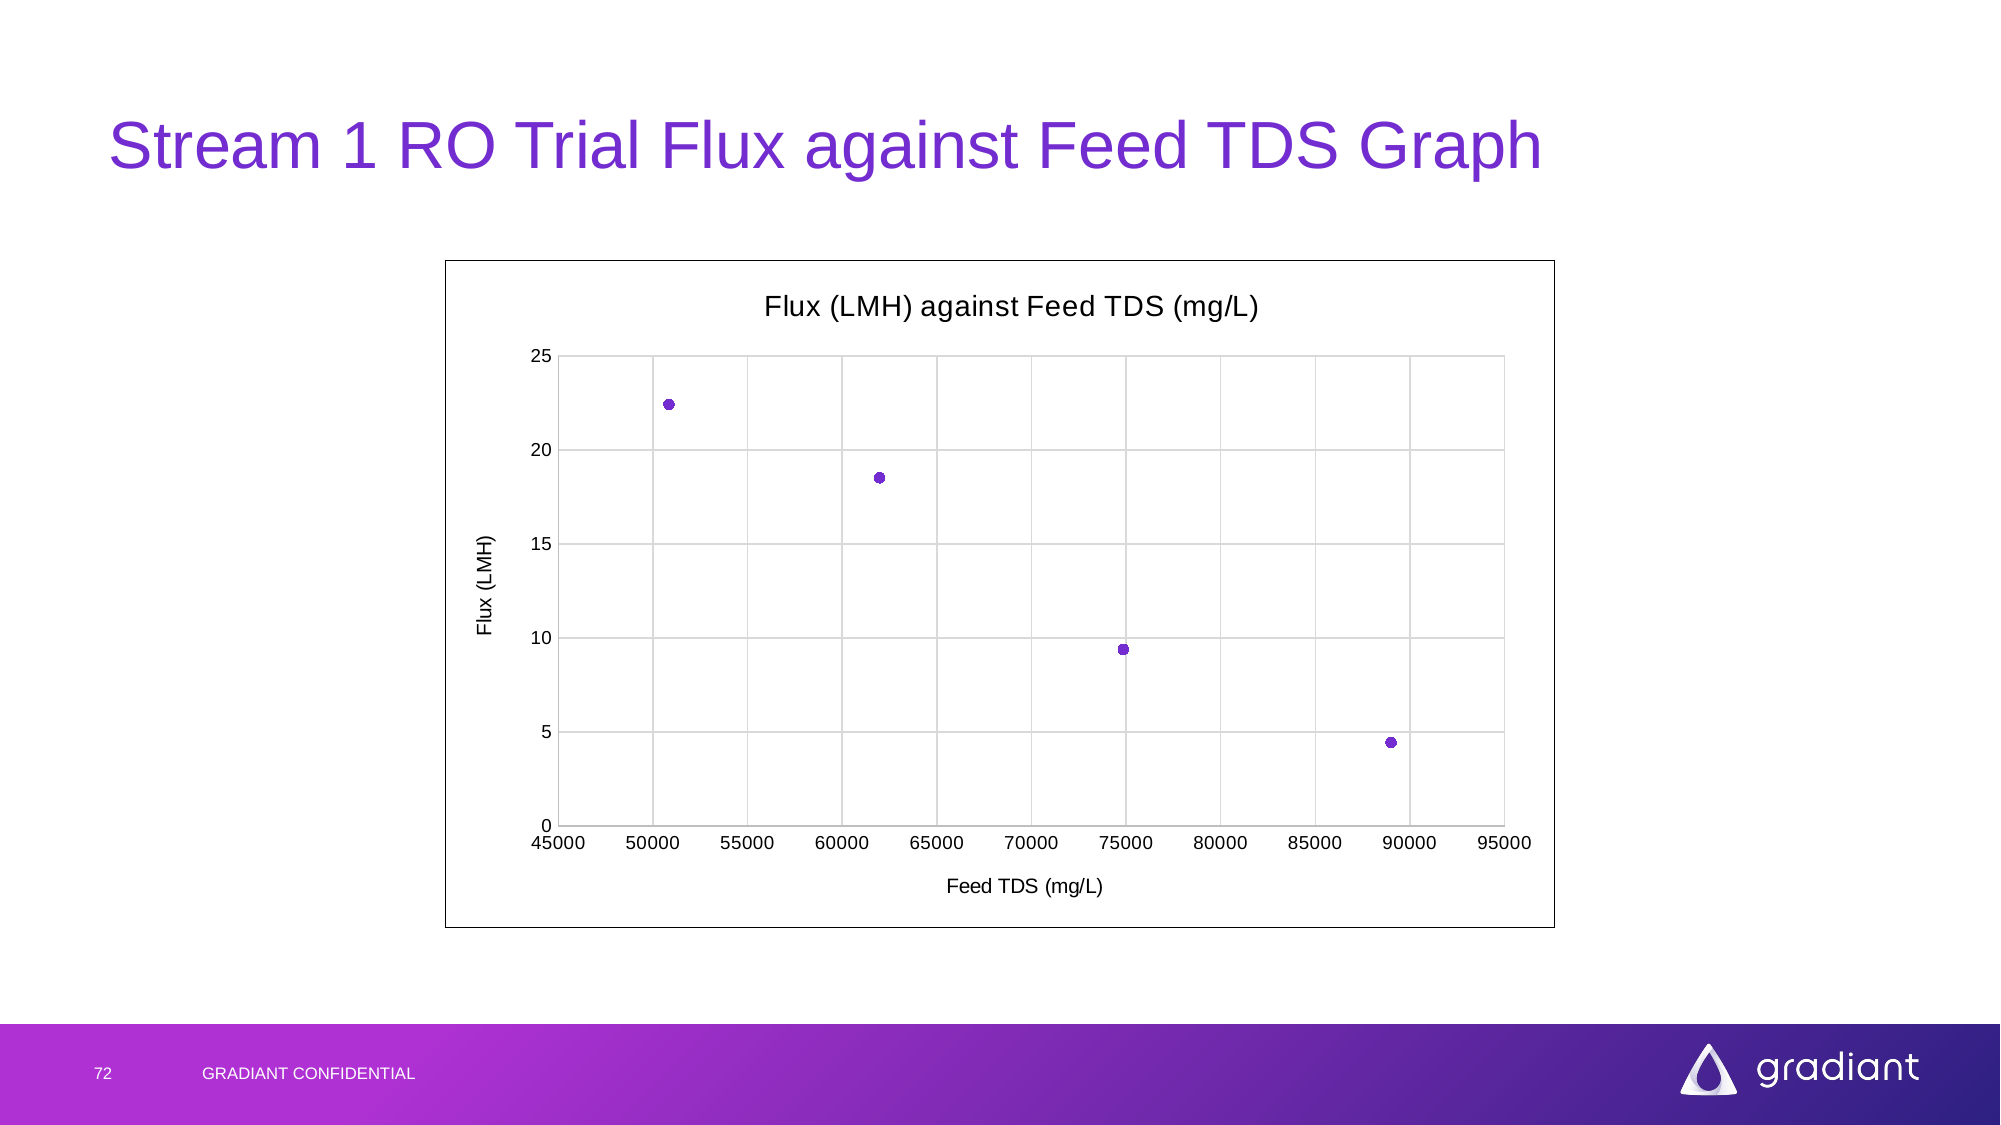

# Stream 1 RO Trial Flux against Feed TDS Graph

### Chart:

| Category |  |
|---|---|
72
GRADIANT CONFIDENTIAL